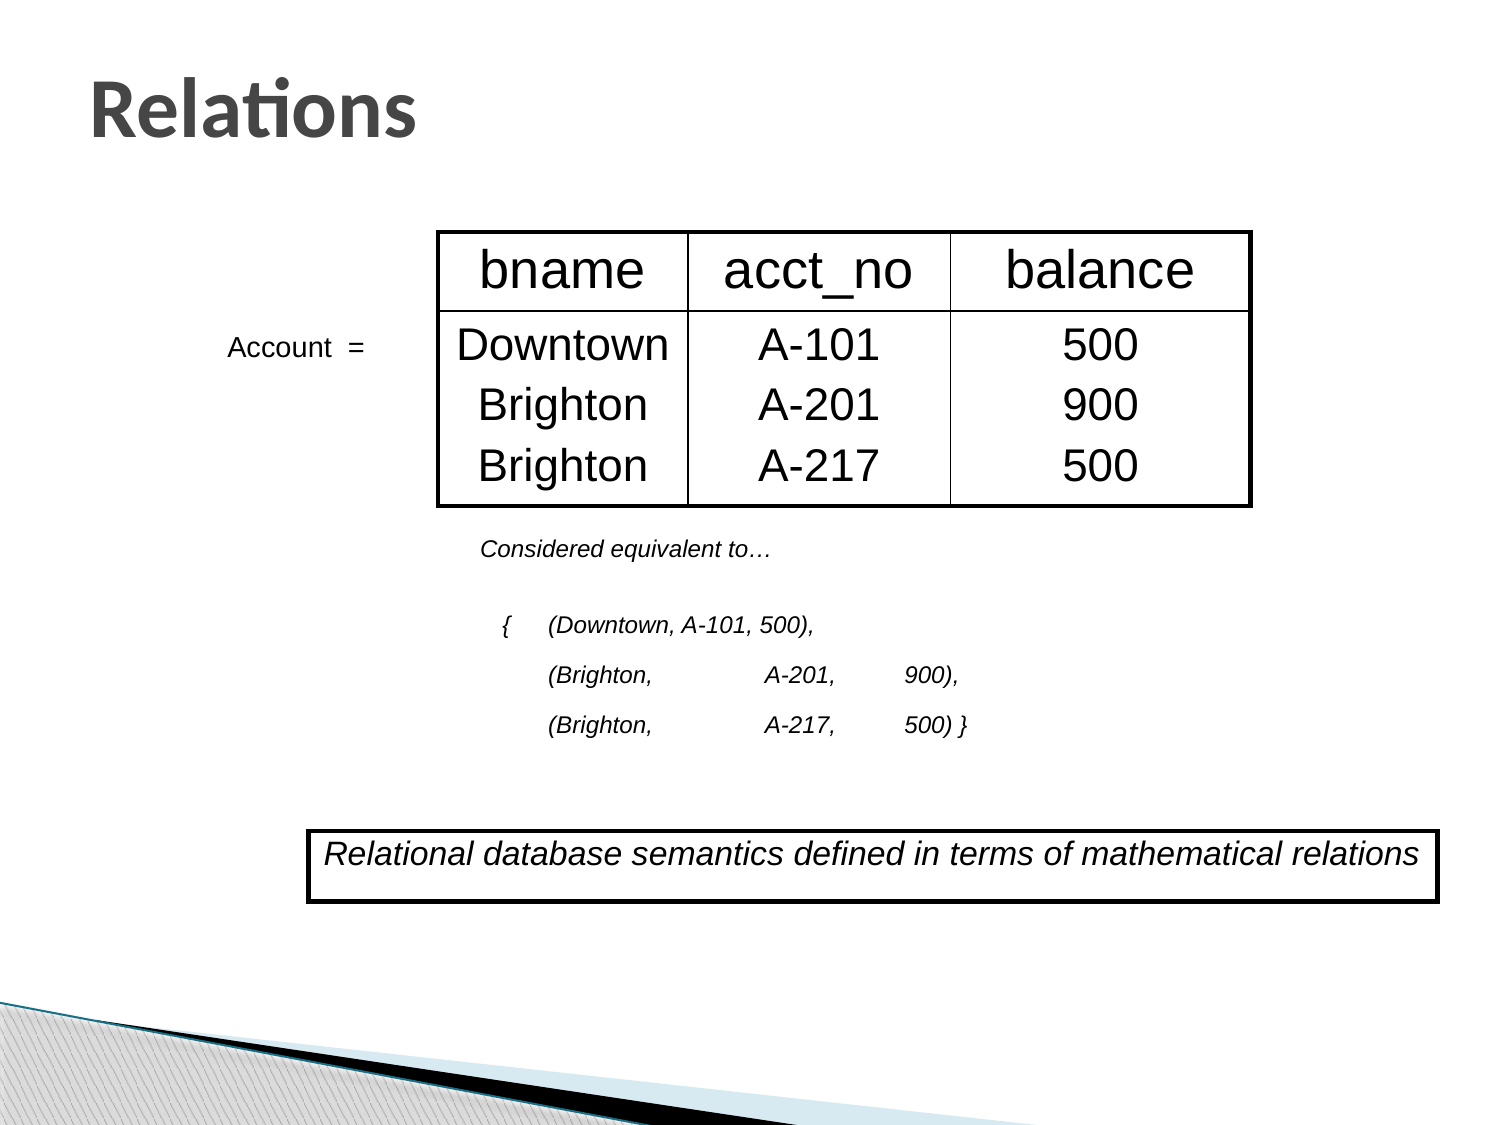

# Relations
| bname | acct\_no | balance |
| --- | --- | --- |
| Downtown Brighton Brighton | A-101 A-201 A-217 | 500 900 500 |
Account  =
Considered equivalent to…
 	{ 	(Downtown, A-101, 500),
		(Brighton, 	A-201, 	900),
		(Brighton, 	A-217, 	500) }
Relational database semantics defined in terms of mathematical relations